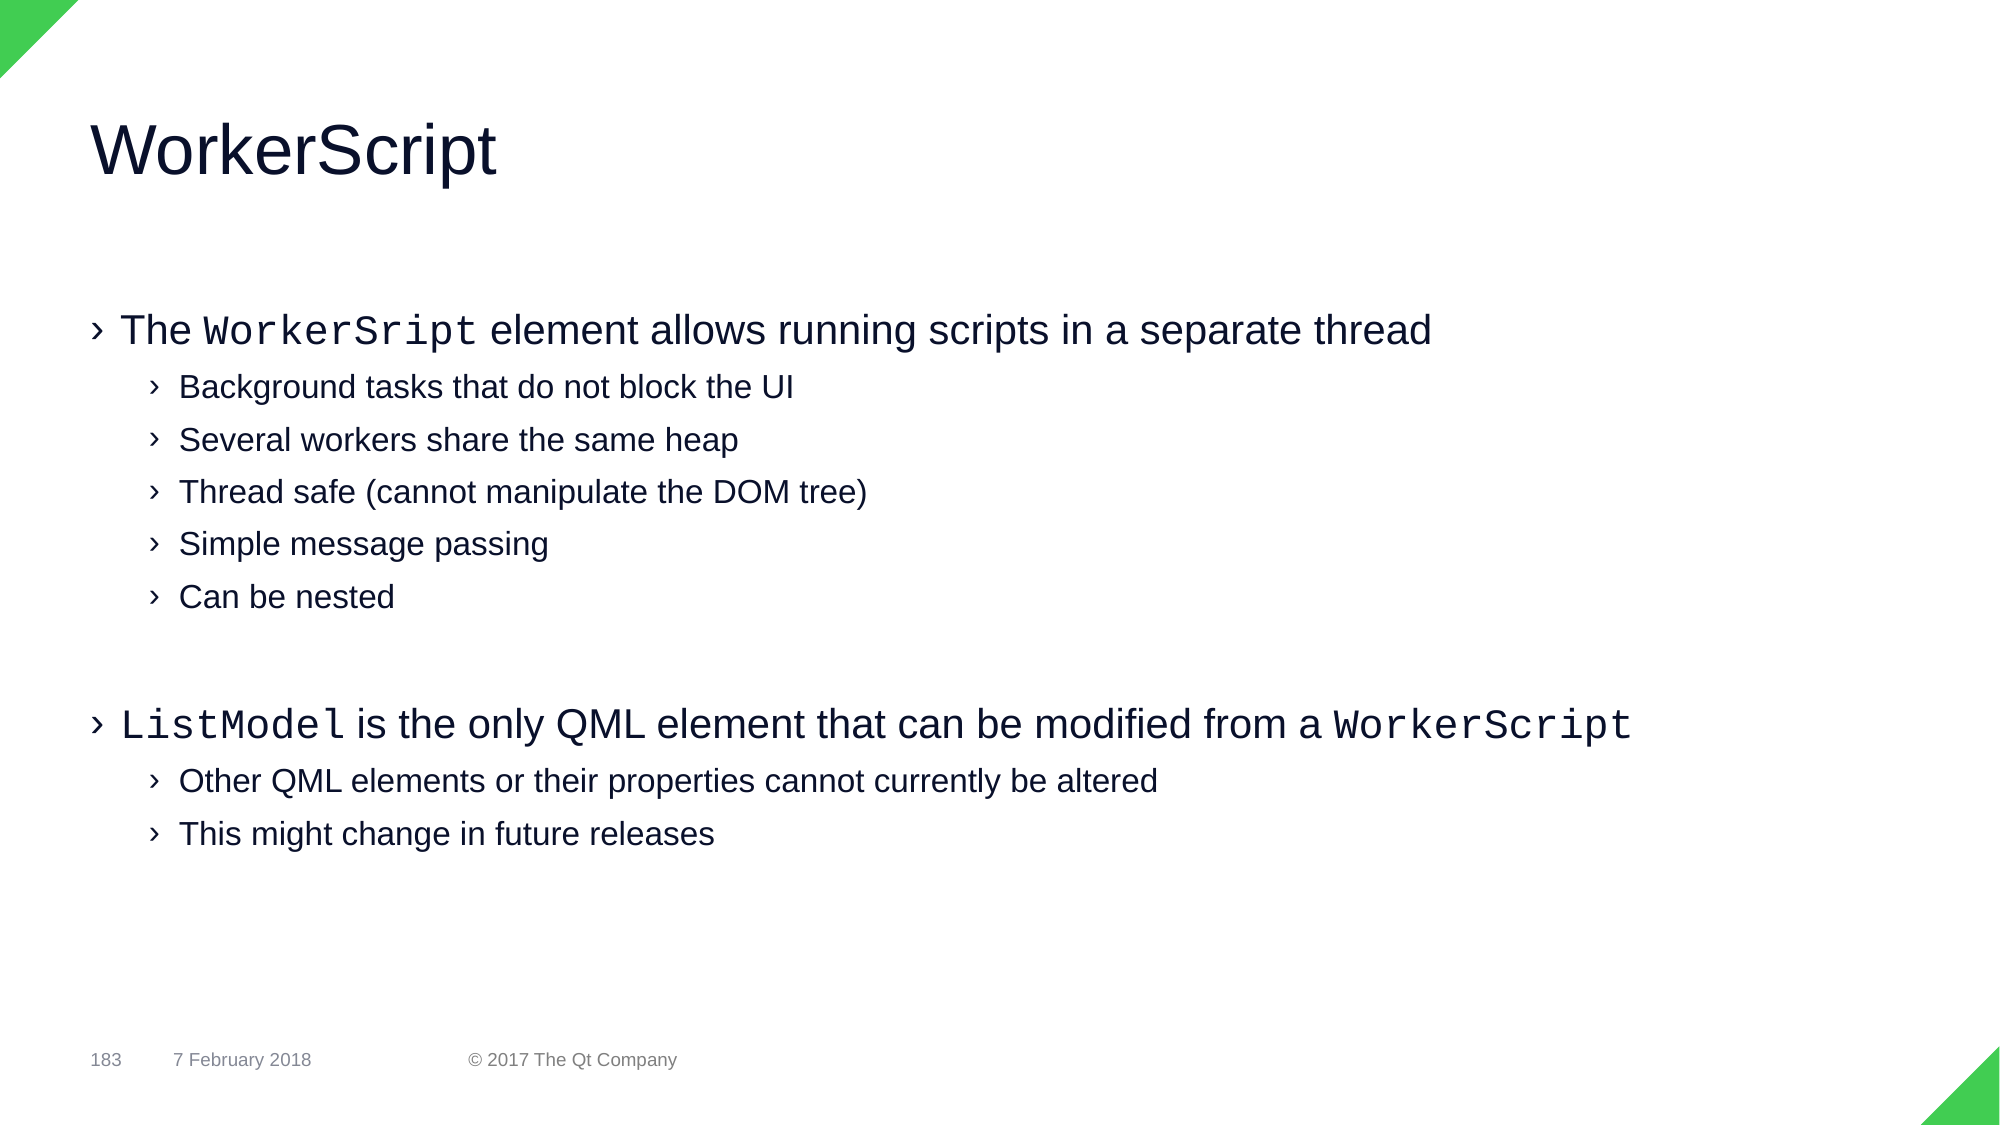

# WorkerScript
The WorkerSript element allows running scripts in a separate thread
Background tasks that do not block the UI
Several workers share the same heap
Thread safe (cannot manipulate the DOM tree)
Simple message passing
Can be nested

ListModel is the only QML element that can be modified from a WorkerScript
Other QML elements or their properties cannot currently be altered
This might change in future releases

183
7 February 2018
© 2017 The Qt Company